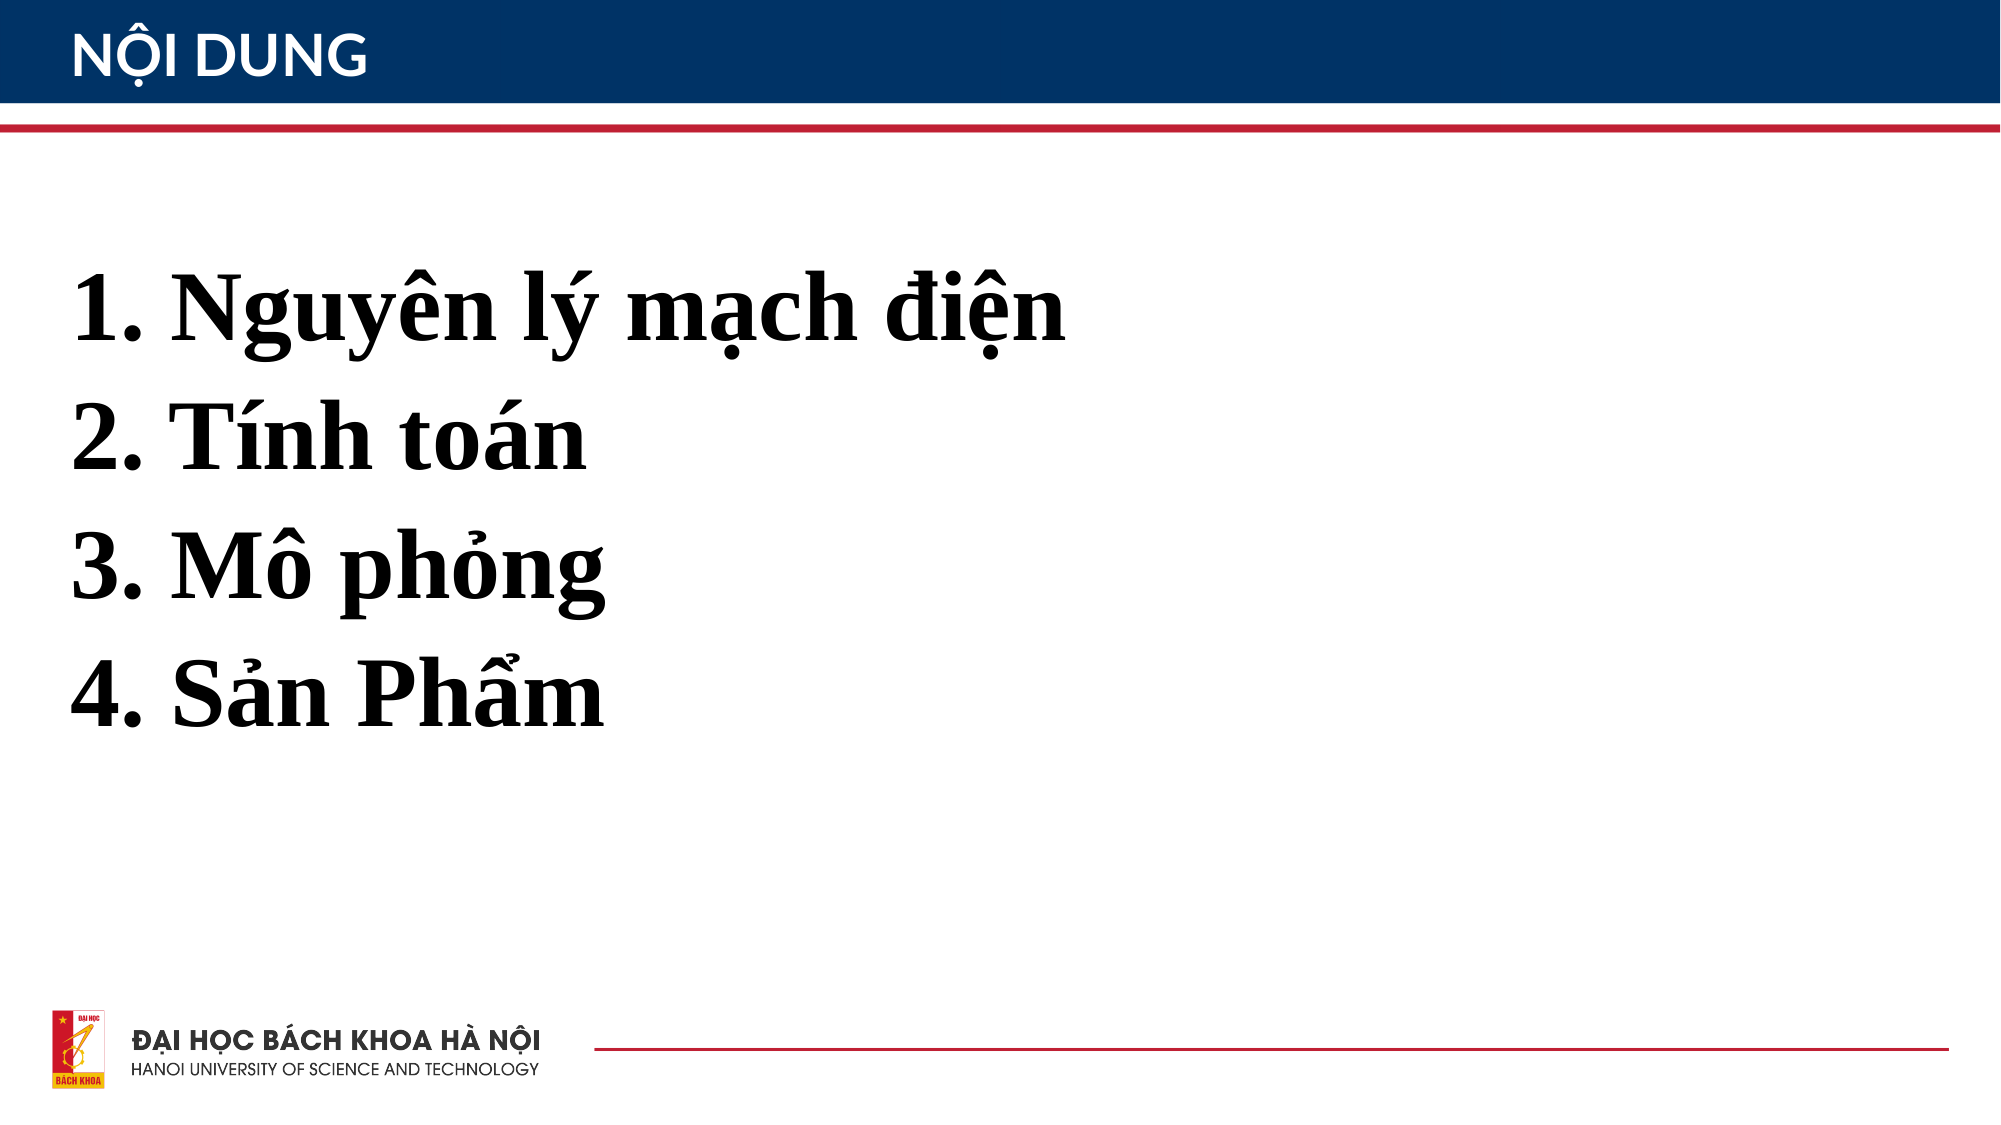

# NỘI DUNG
1. Nguyên lý mạch điện
2. Tính toán
3. Mô phỏng
4. Sản Phẩm
4